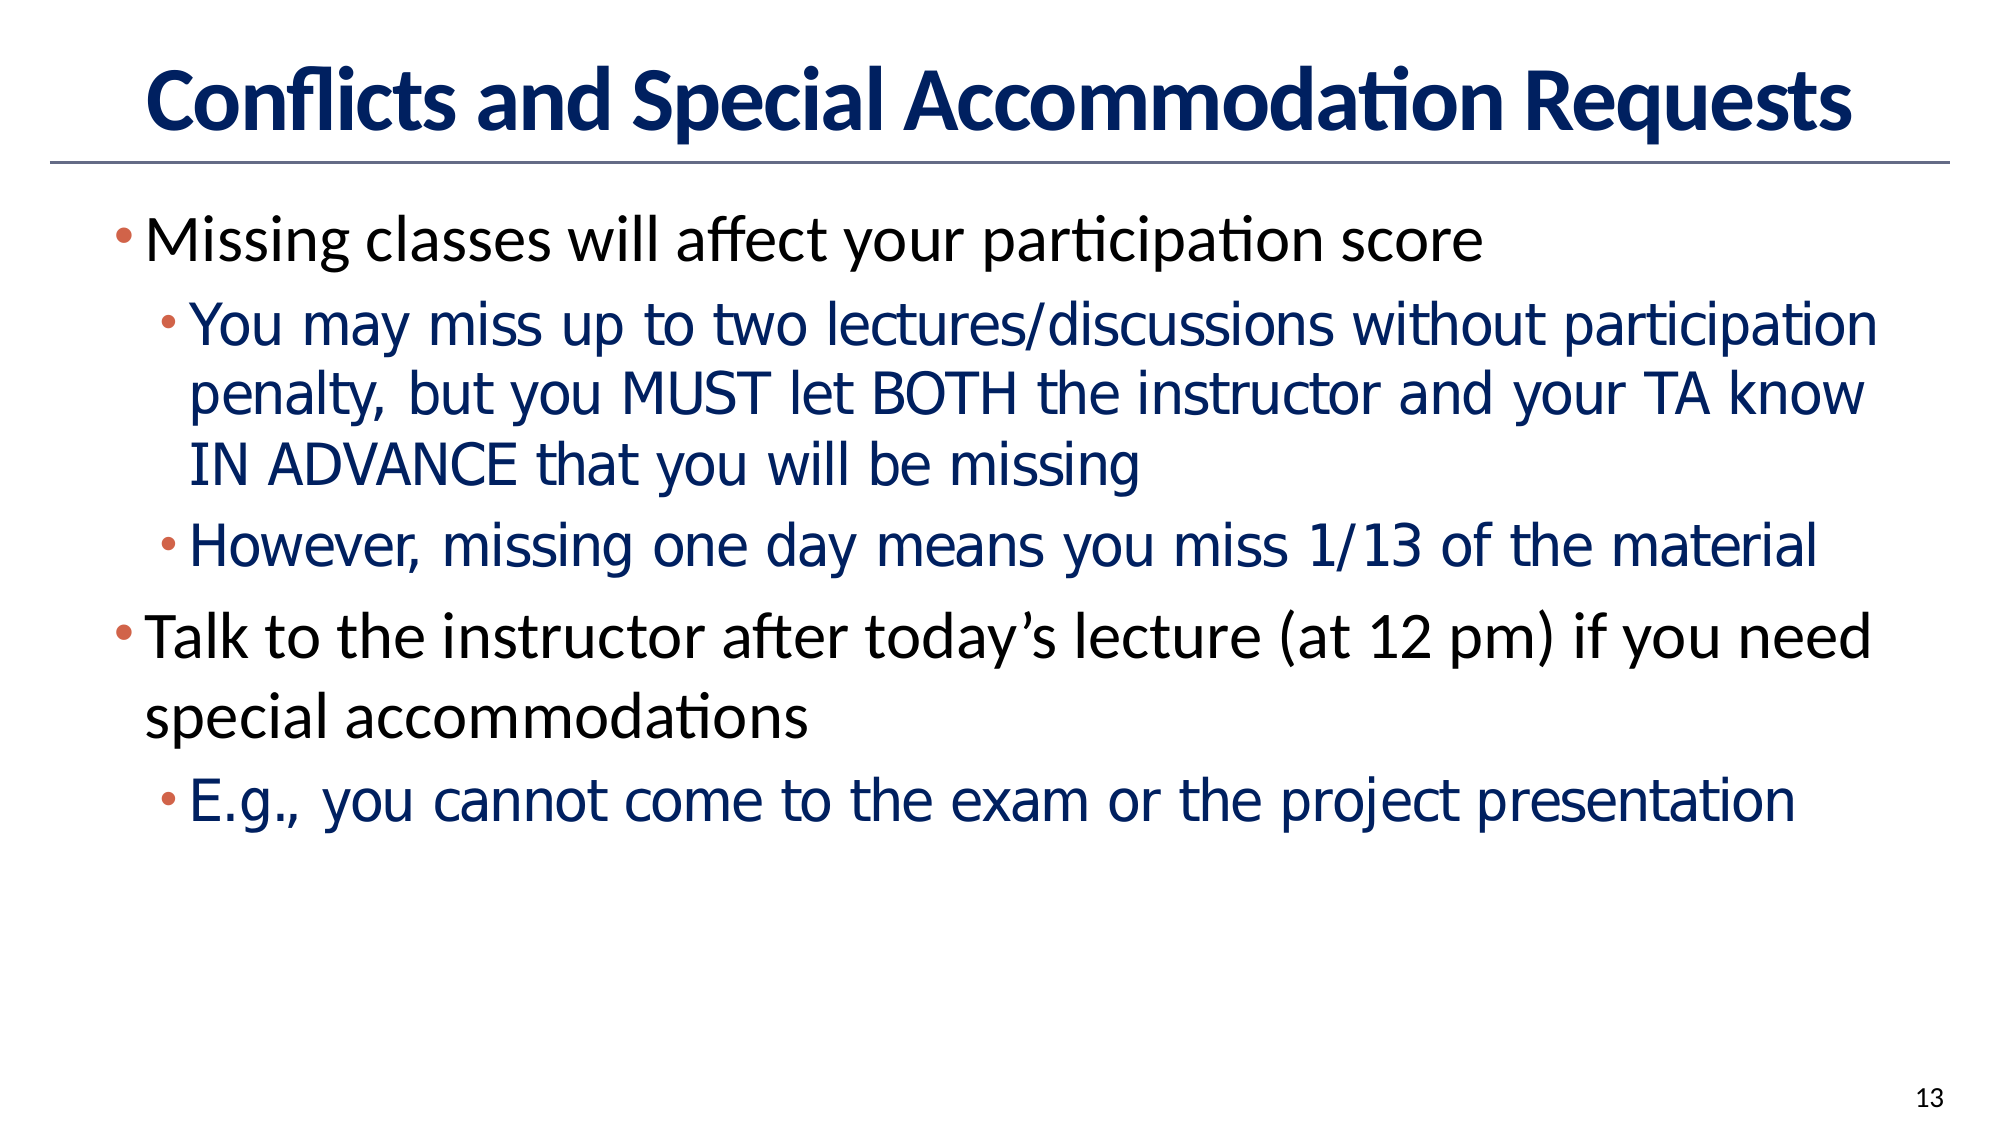

# Conflicts and Special Accommodation Requests
Missing classes will affect your participation score
You may miss up to two lectures/discussions without participation penalty, but you MUST let BOTH the instructor and your TA know IN ADVANCE that you will be missing
However, missing one day means you miss 1/13 of the material
Talk to the instructor after today’s lecture (at 12 pm) if you need special accommodations
E.g., you cannot come to the exam or the project presentation

13